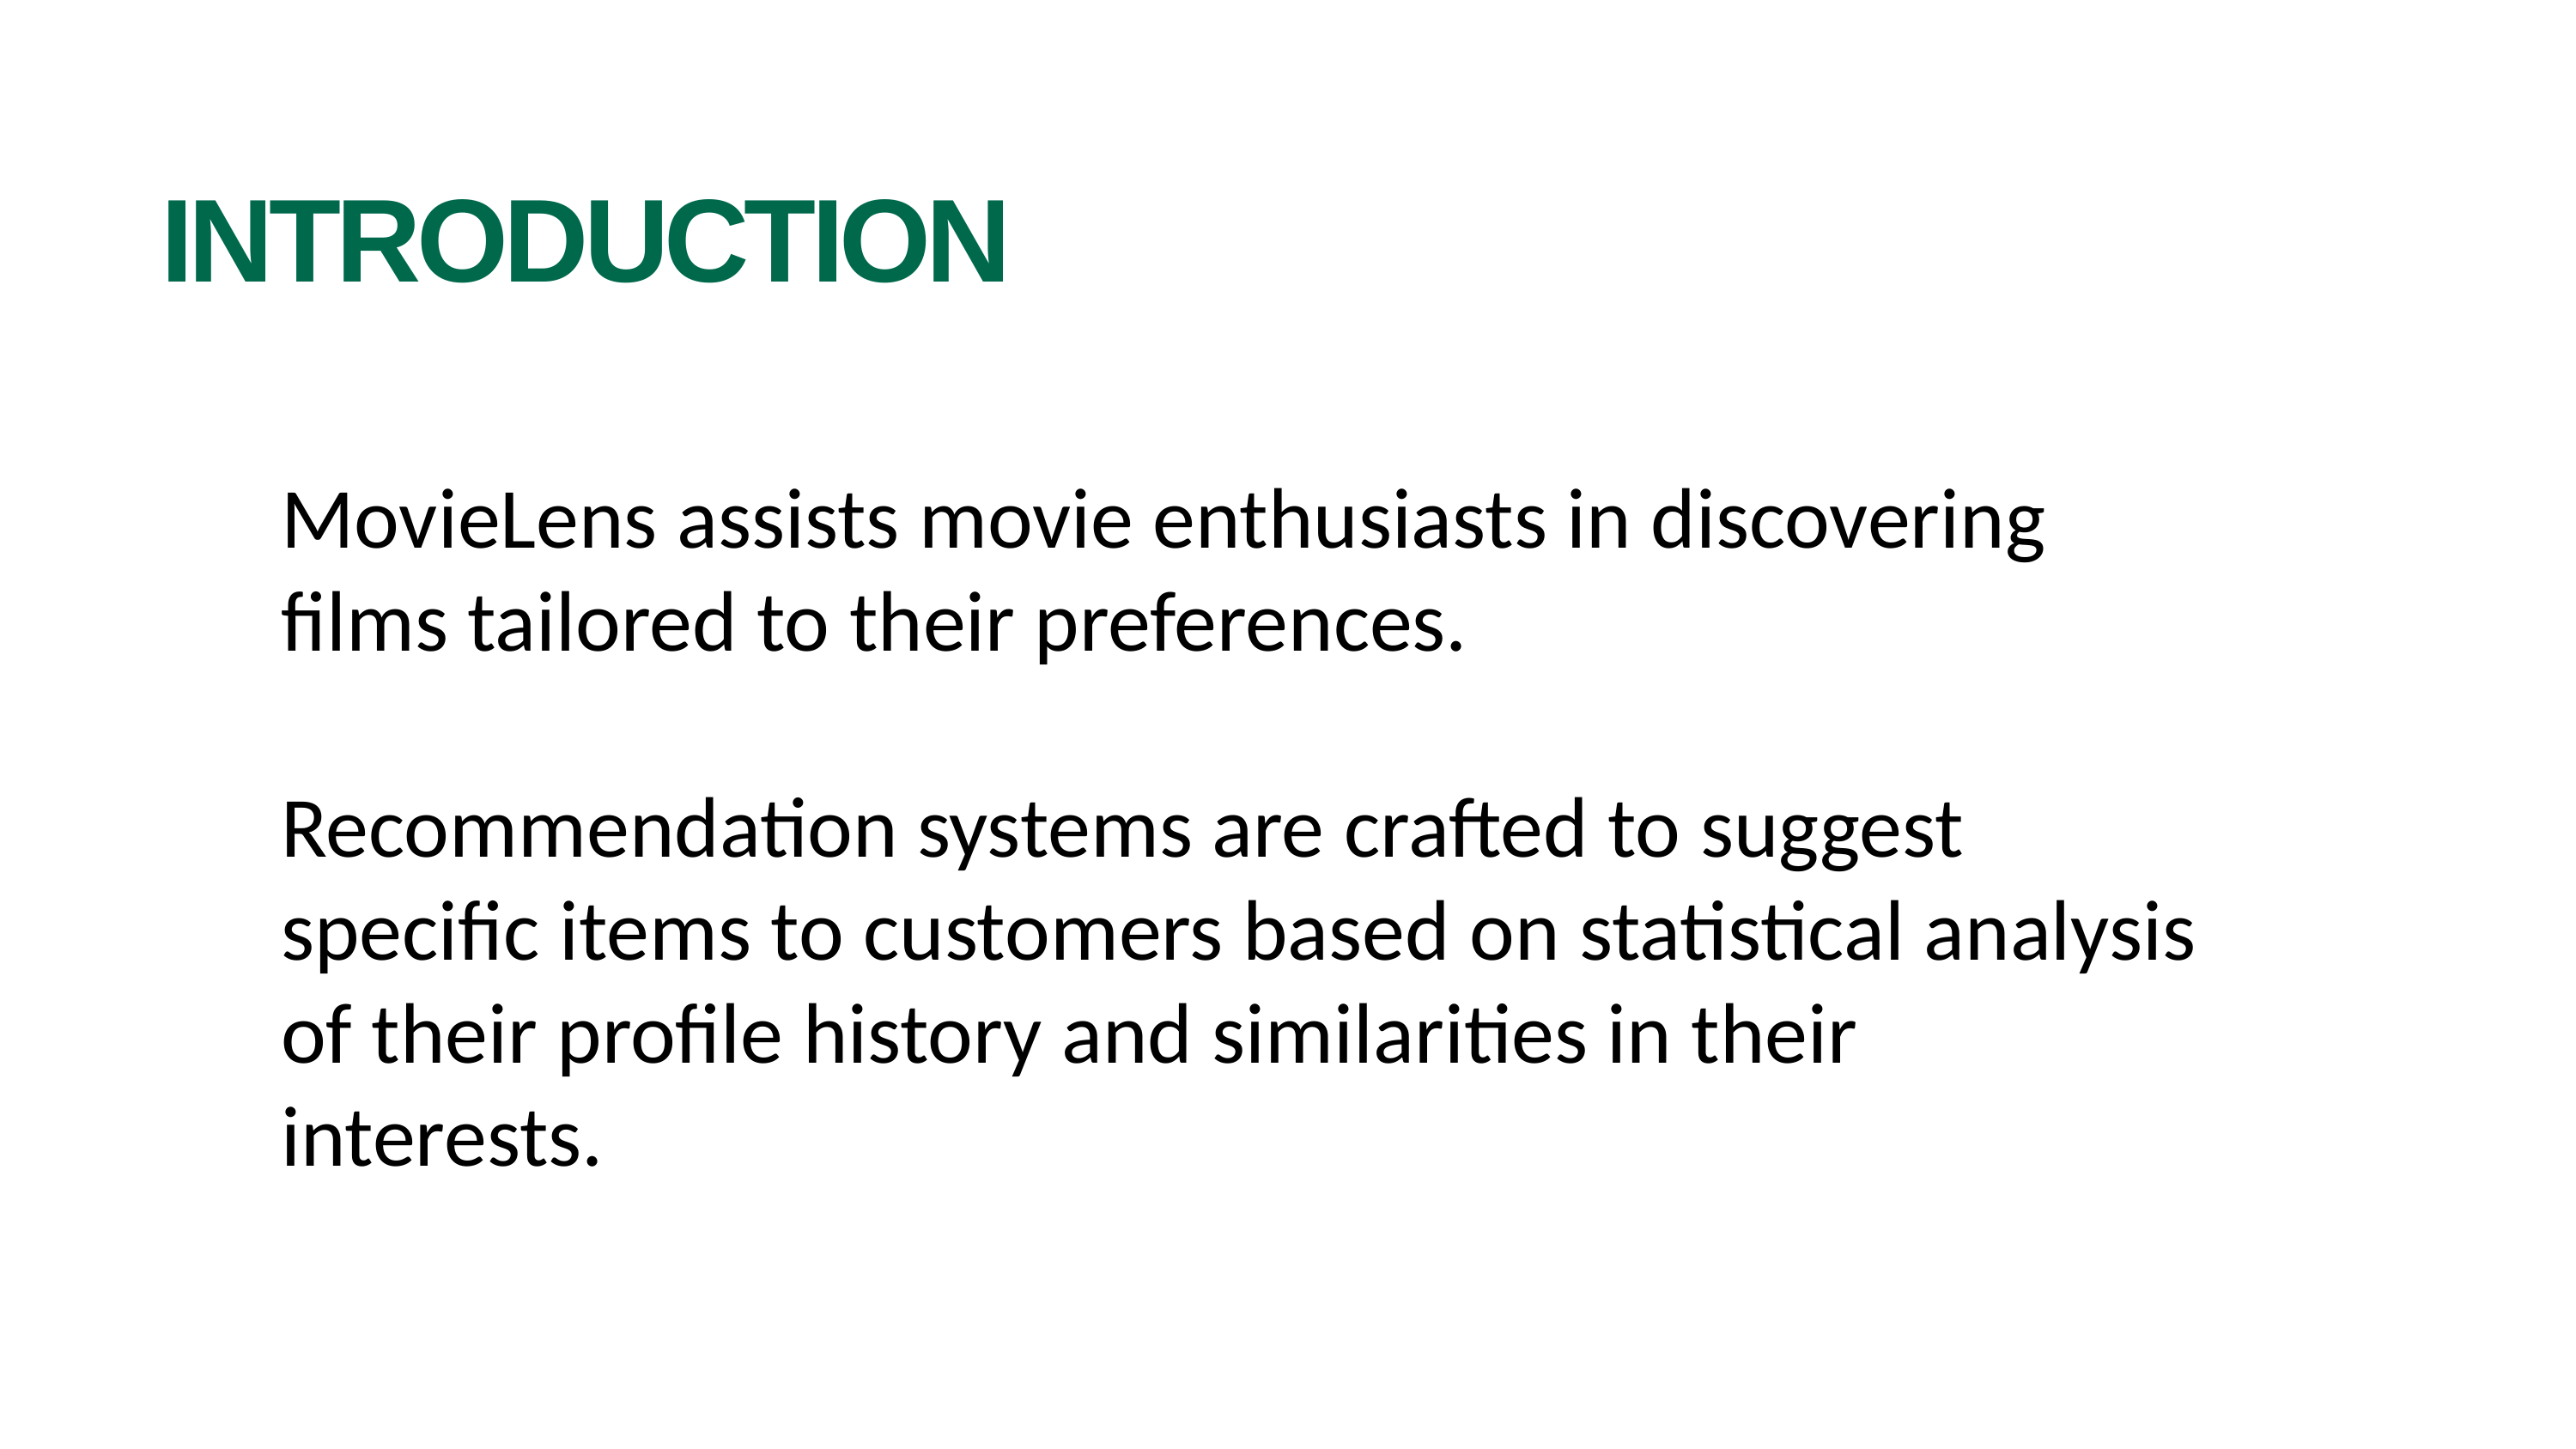

INTRODUCTION

MovieLens assists movie enthusiasts in discovering films tailored to their preferences.

Recommendation systems are crafted to suggest specific items to customers based on statistical analysis of their profile history and similarities in their interests.